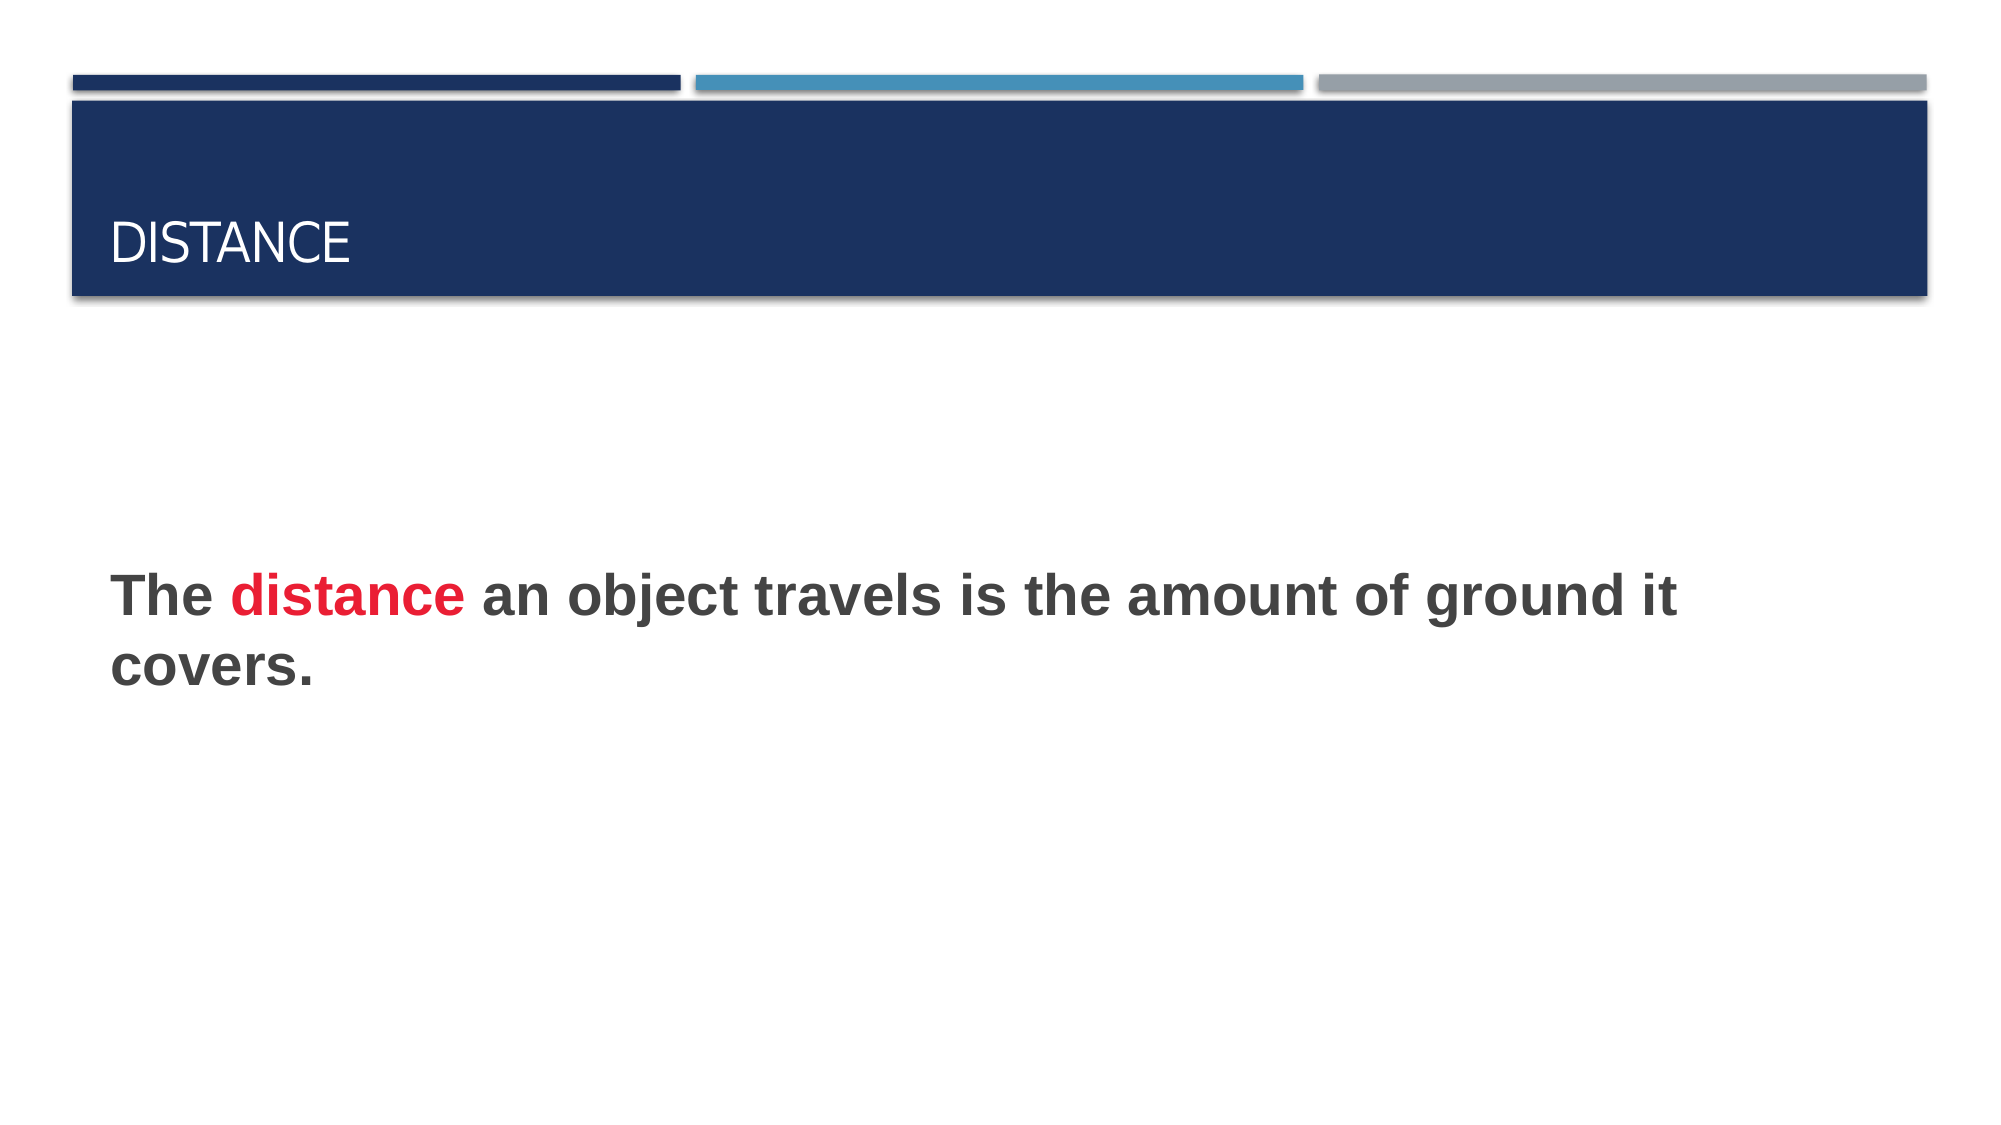

# Distance
The distance an object travels is the amount of ground it covers.